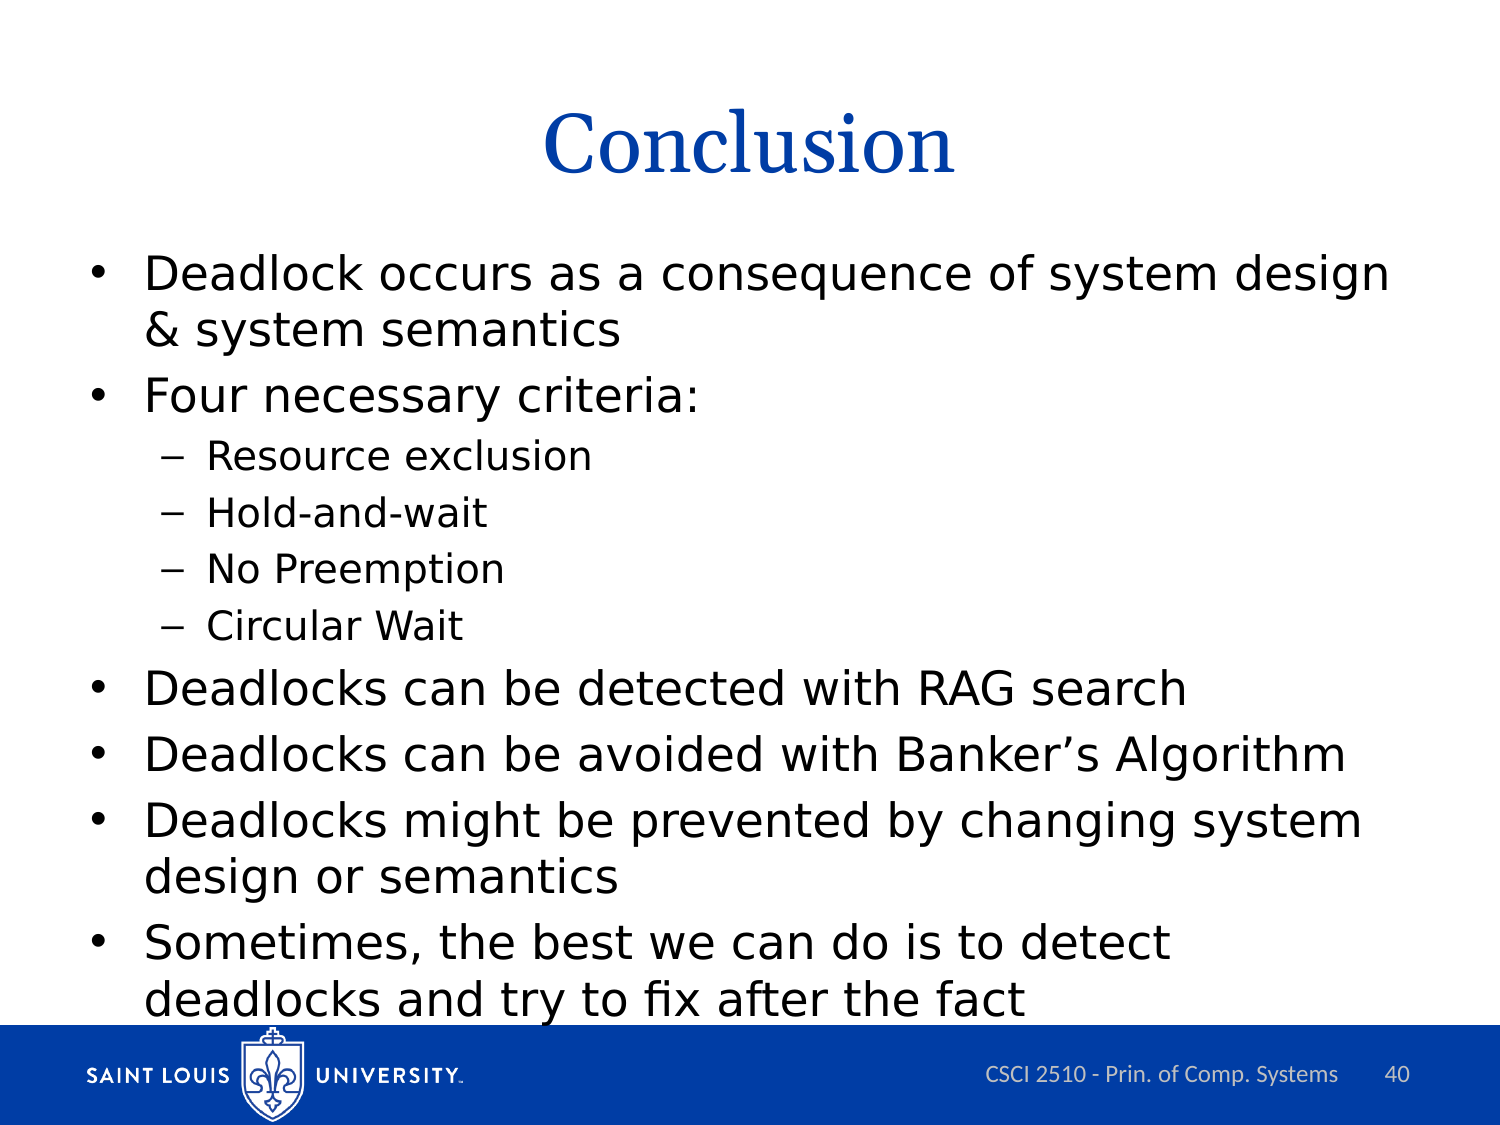

# Conclusion
Deadlock occurs as a consequence of system design & system semantics
Four necessary criteria:
Resource exclusion
Hold-and-wait
No Preemption
Circular Wait
Deadlocks can be detected with RAG search
Deadlocks can be avoided with Banker’s Algorithm
Deadlocks might be prevented by changing system design or semantics
Sometimes, the best we can do is to detect deadlocks and try to fix after the fact
CSCI 2510 - Prin. of Comp. Systems
40